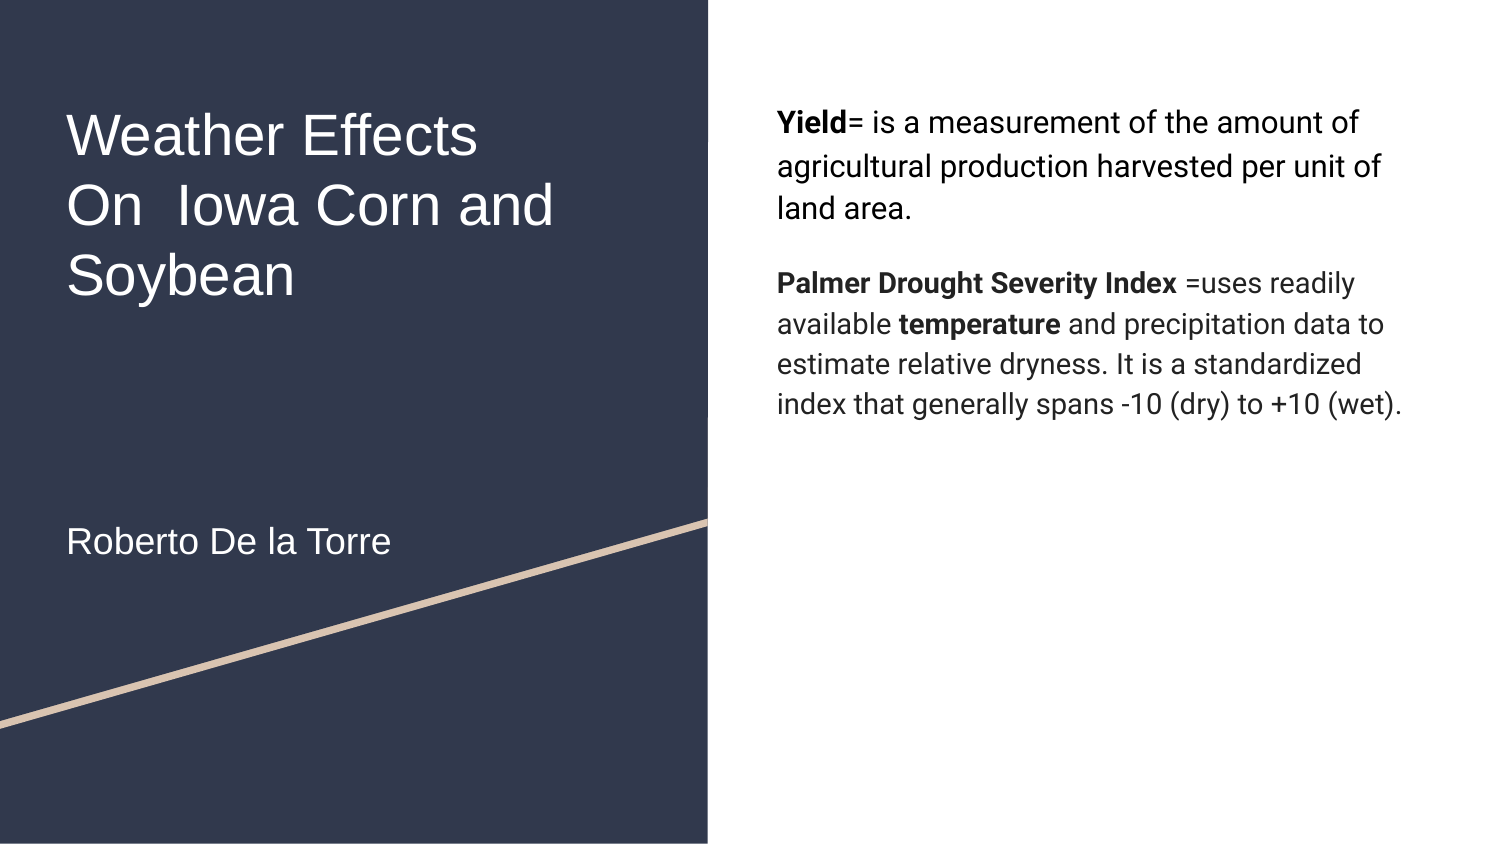

# Weather Effects
On  Iowa Corn and Soybean

Roberto De la Torre
Yield= is a measurement of the amount of agricultural production harvested per unit of land area.
Palmer Drought Severity Index =uses readily available temperature and precipitation data to estimate relative dryness. It is a standardized index that generally spans -10 (dry) to +10 (wet).